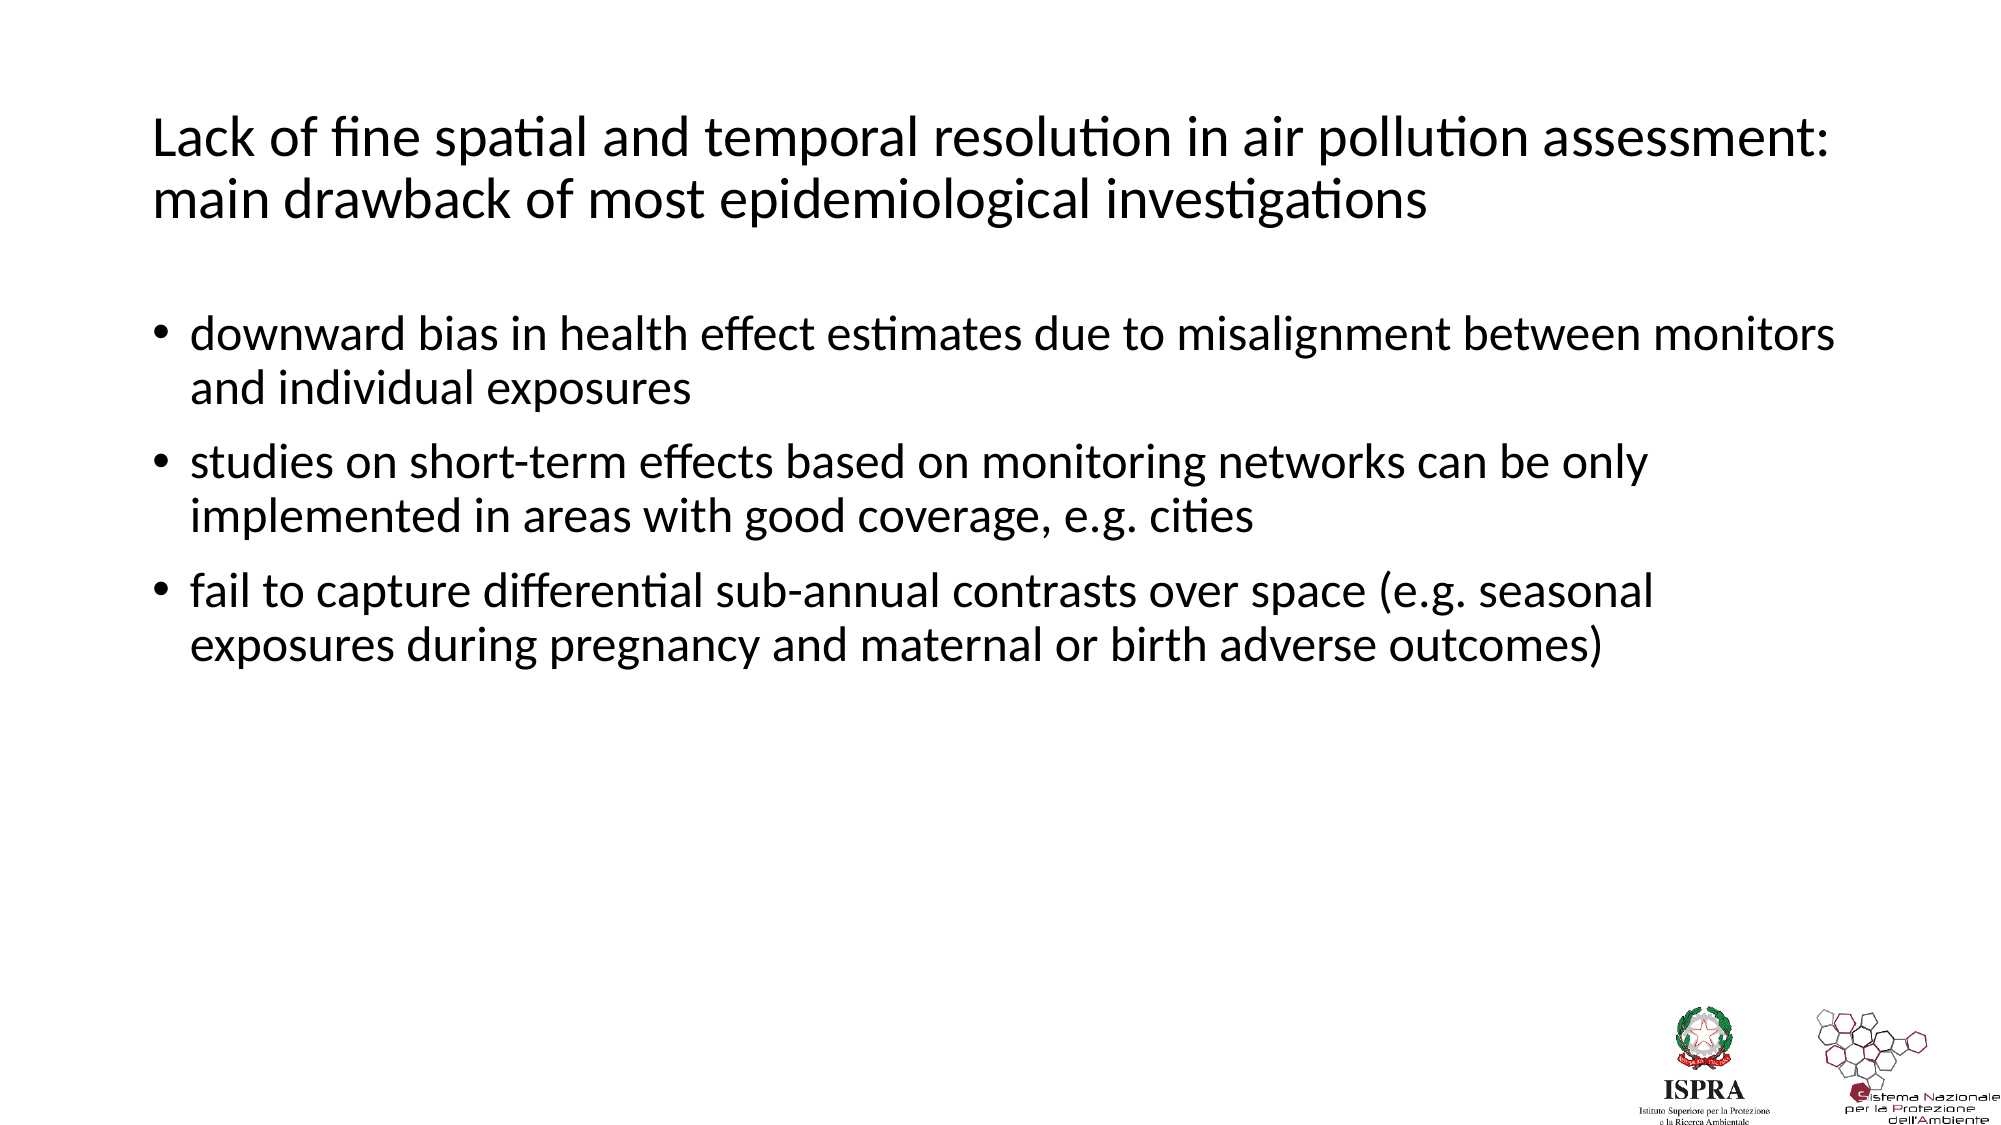

# Lack of fine spatial and temporal resolution in air pollution assessment: main drawback of most epidemiological investigations
downward bias in health effect estimates due to misalignment between monitors and individual exposures
studies on short-term effects based on monitoring networks can be only implemented in areas with good coverage, e.g. cities
fail to capture differential sub-annual contrasts over space (e.g. seasonal exposures during pregnancy and maternal or birth adverse outcomes)